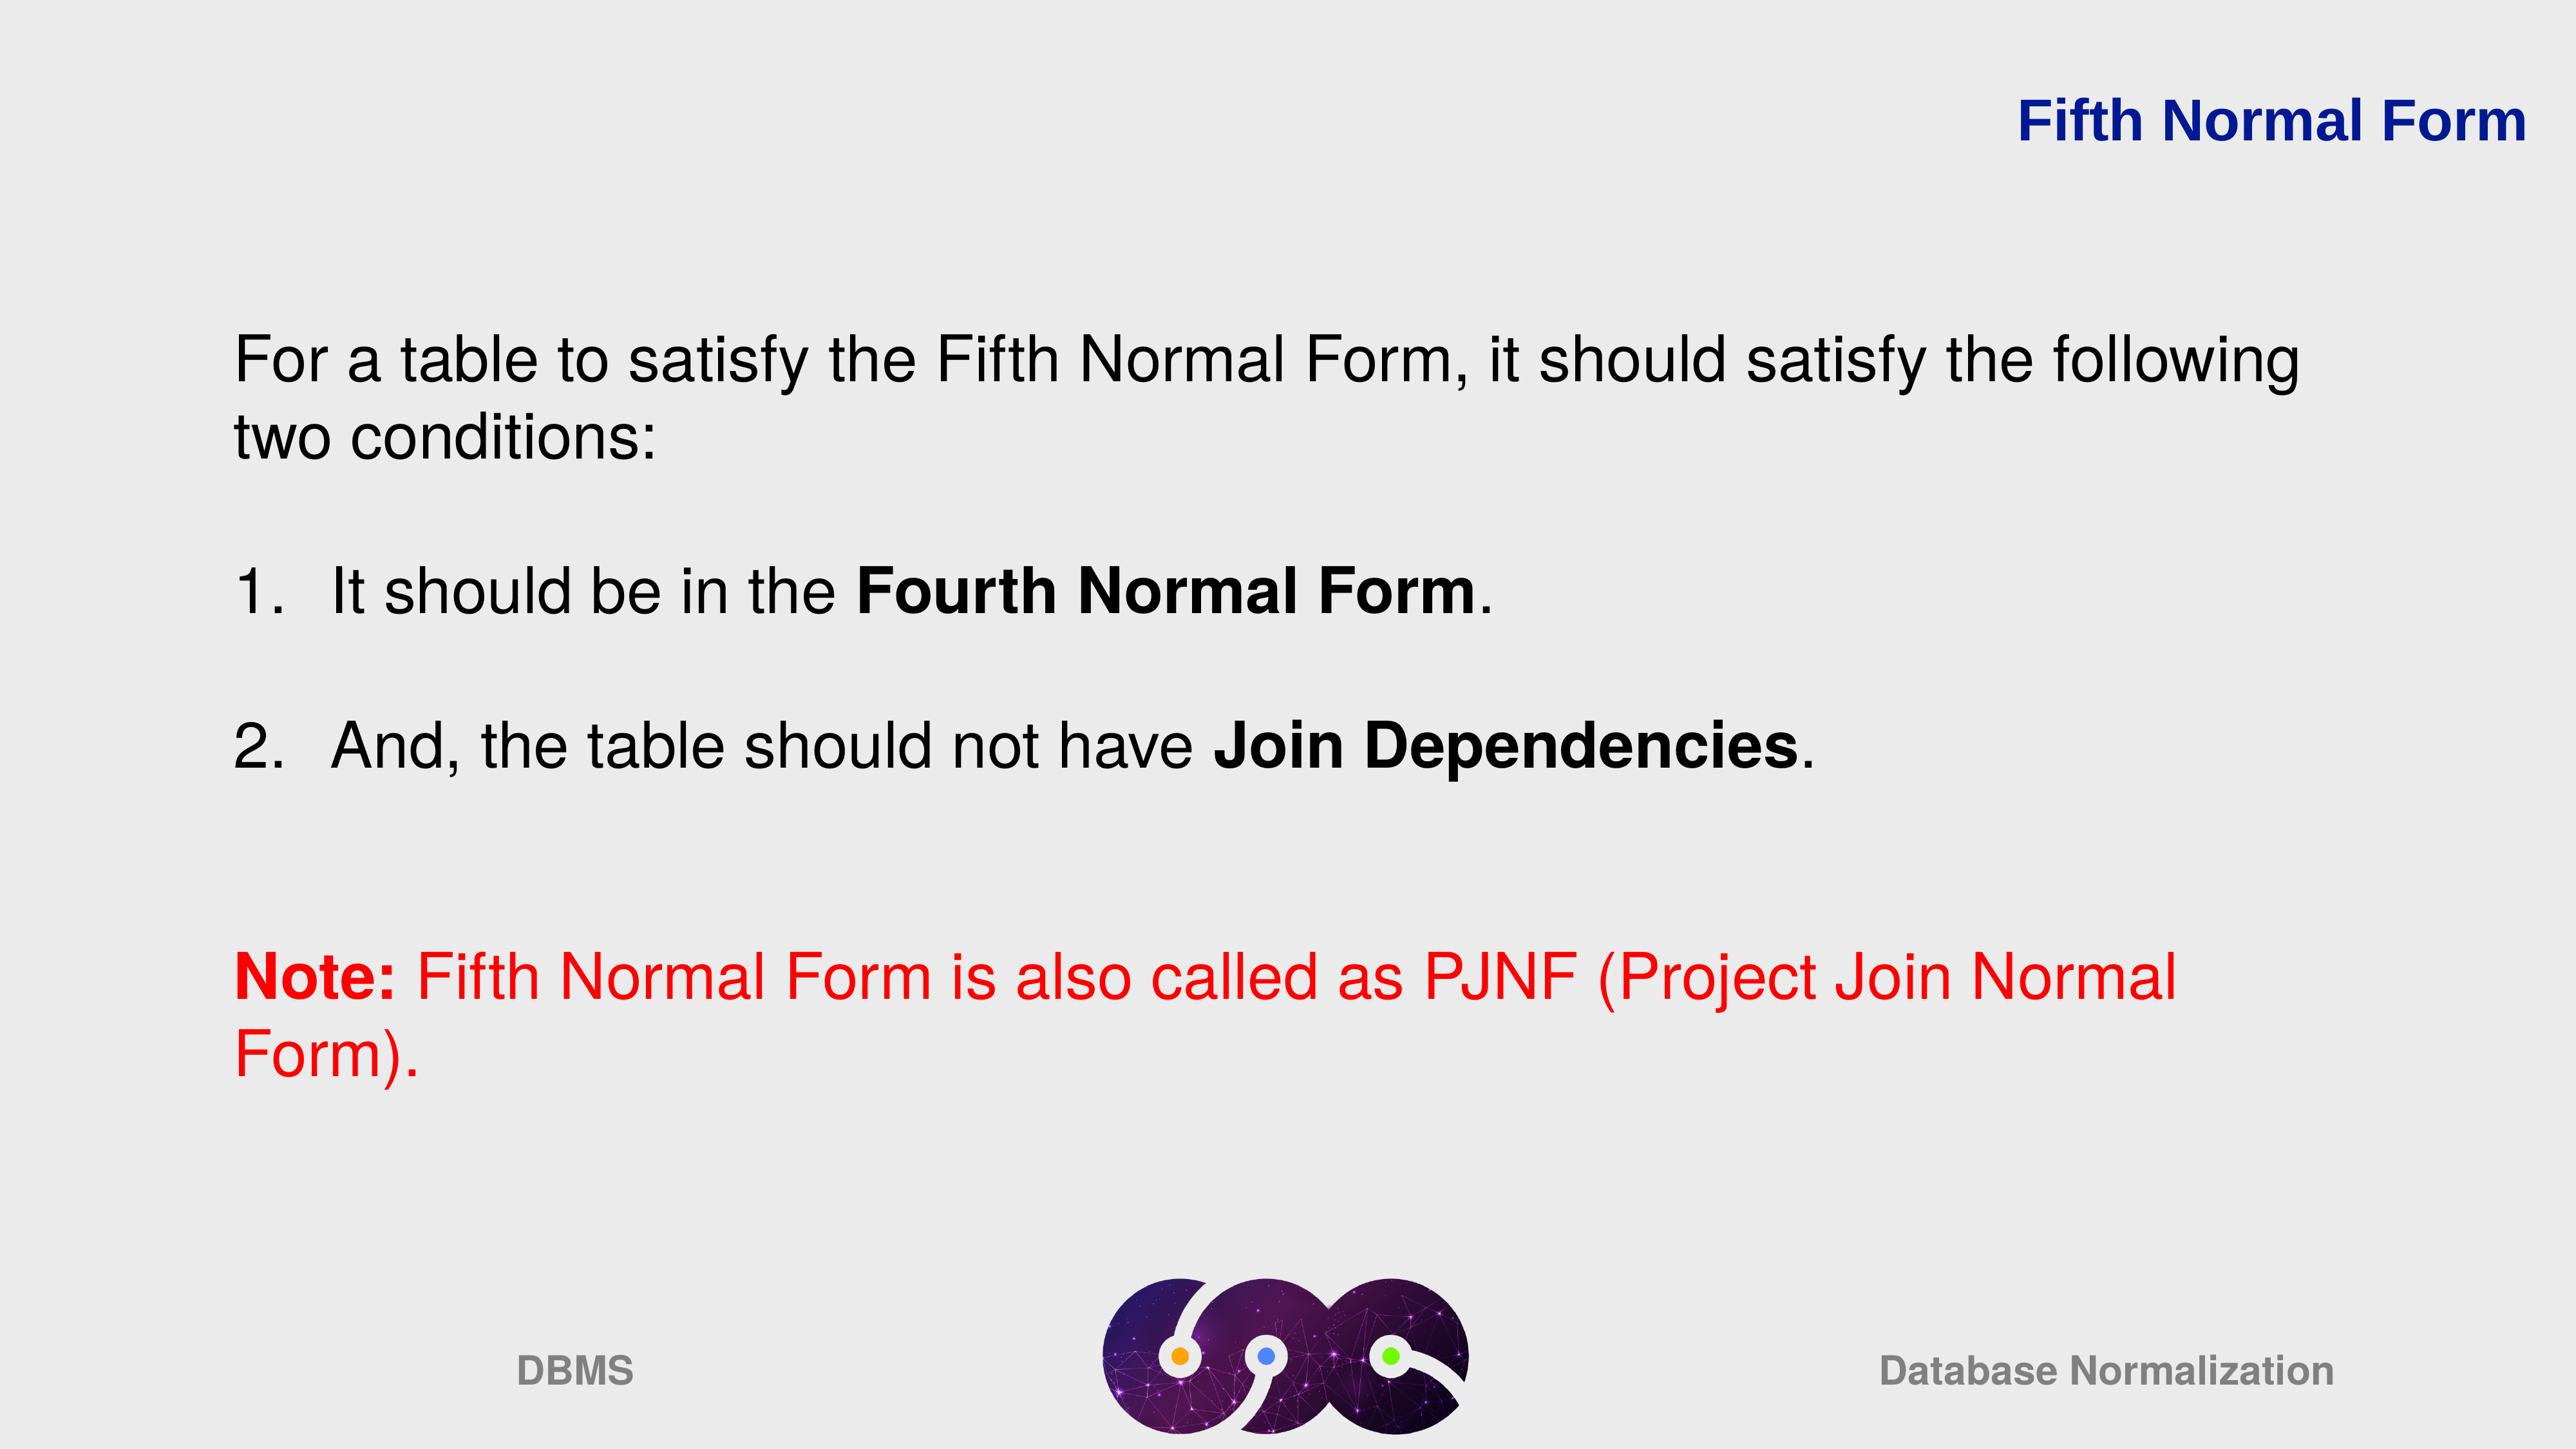

Fifth Normal Form
For a table to satisfy the Fifth Normal Form, it should satisfy the following two conditions:

It should be in the Fourth Normal Form.

And, the table should not have Join Dependencies.

Note: Fifth Normal Form is also called as PJNF (Project Join Normal Form).